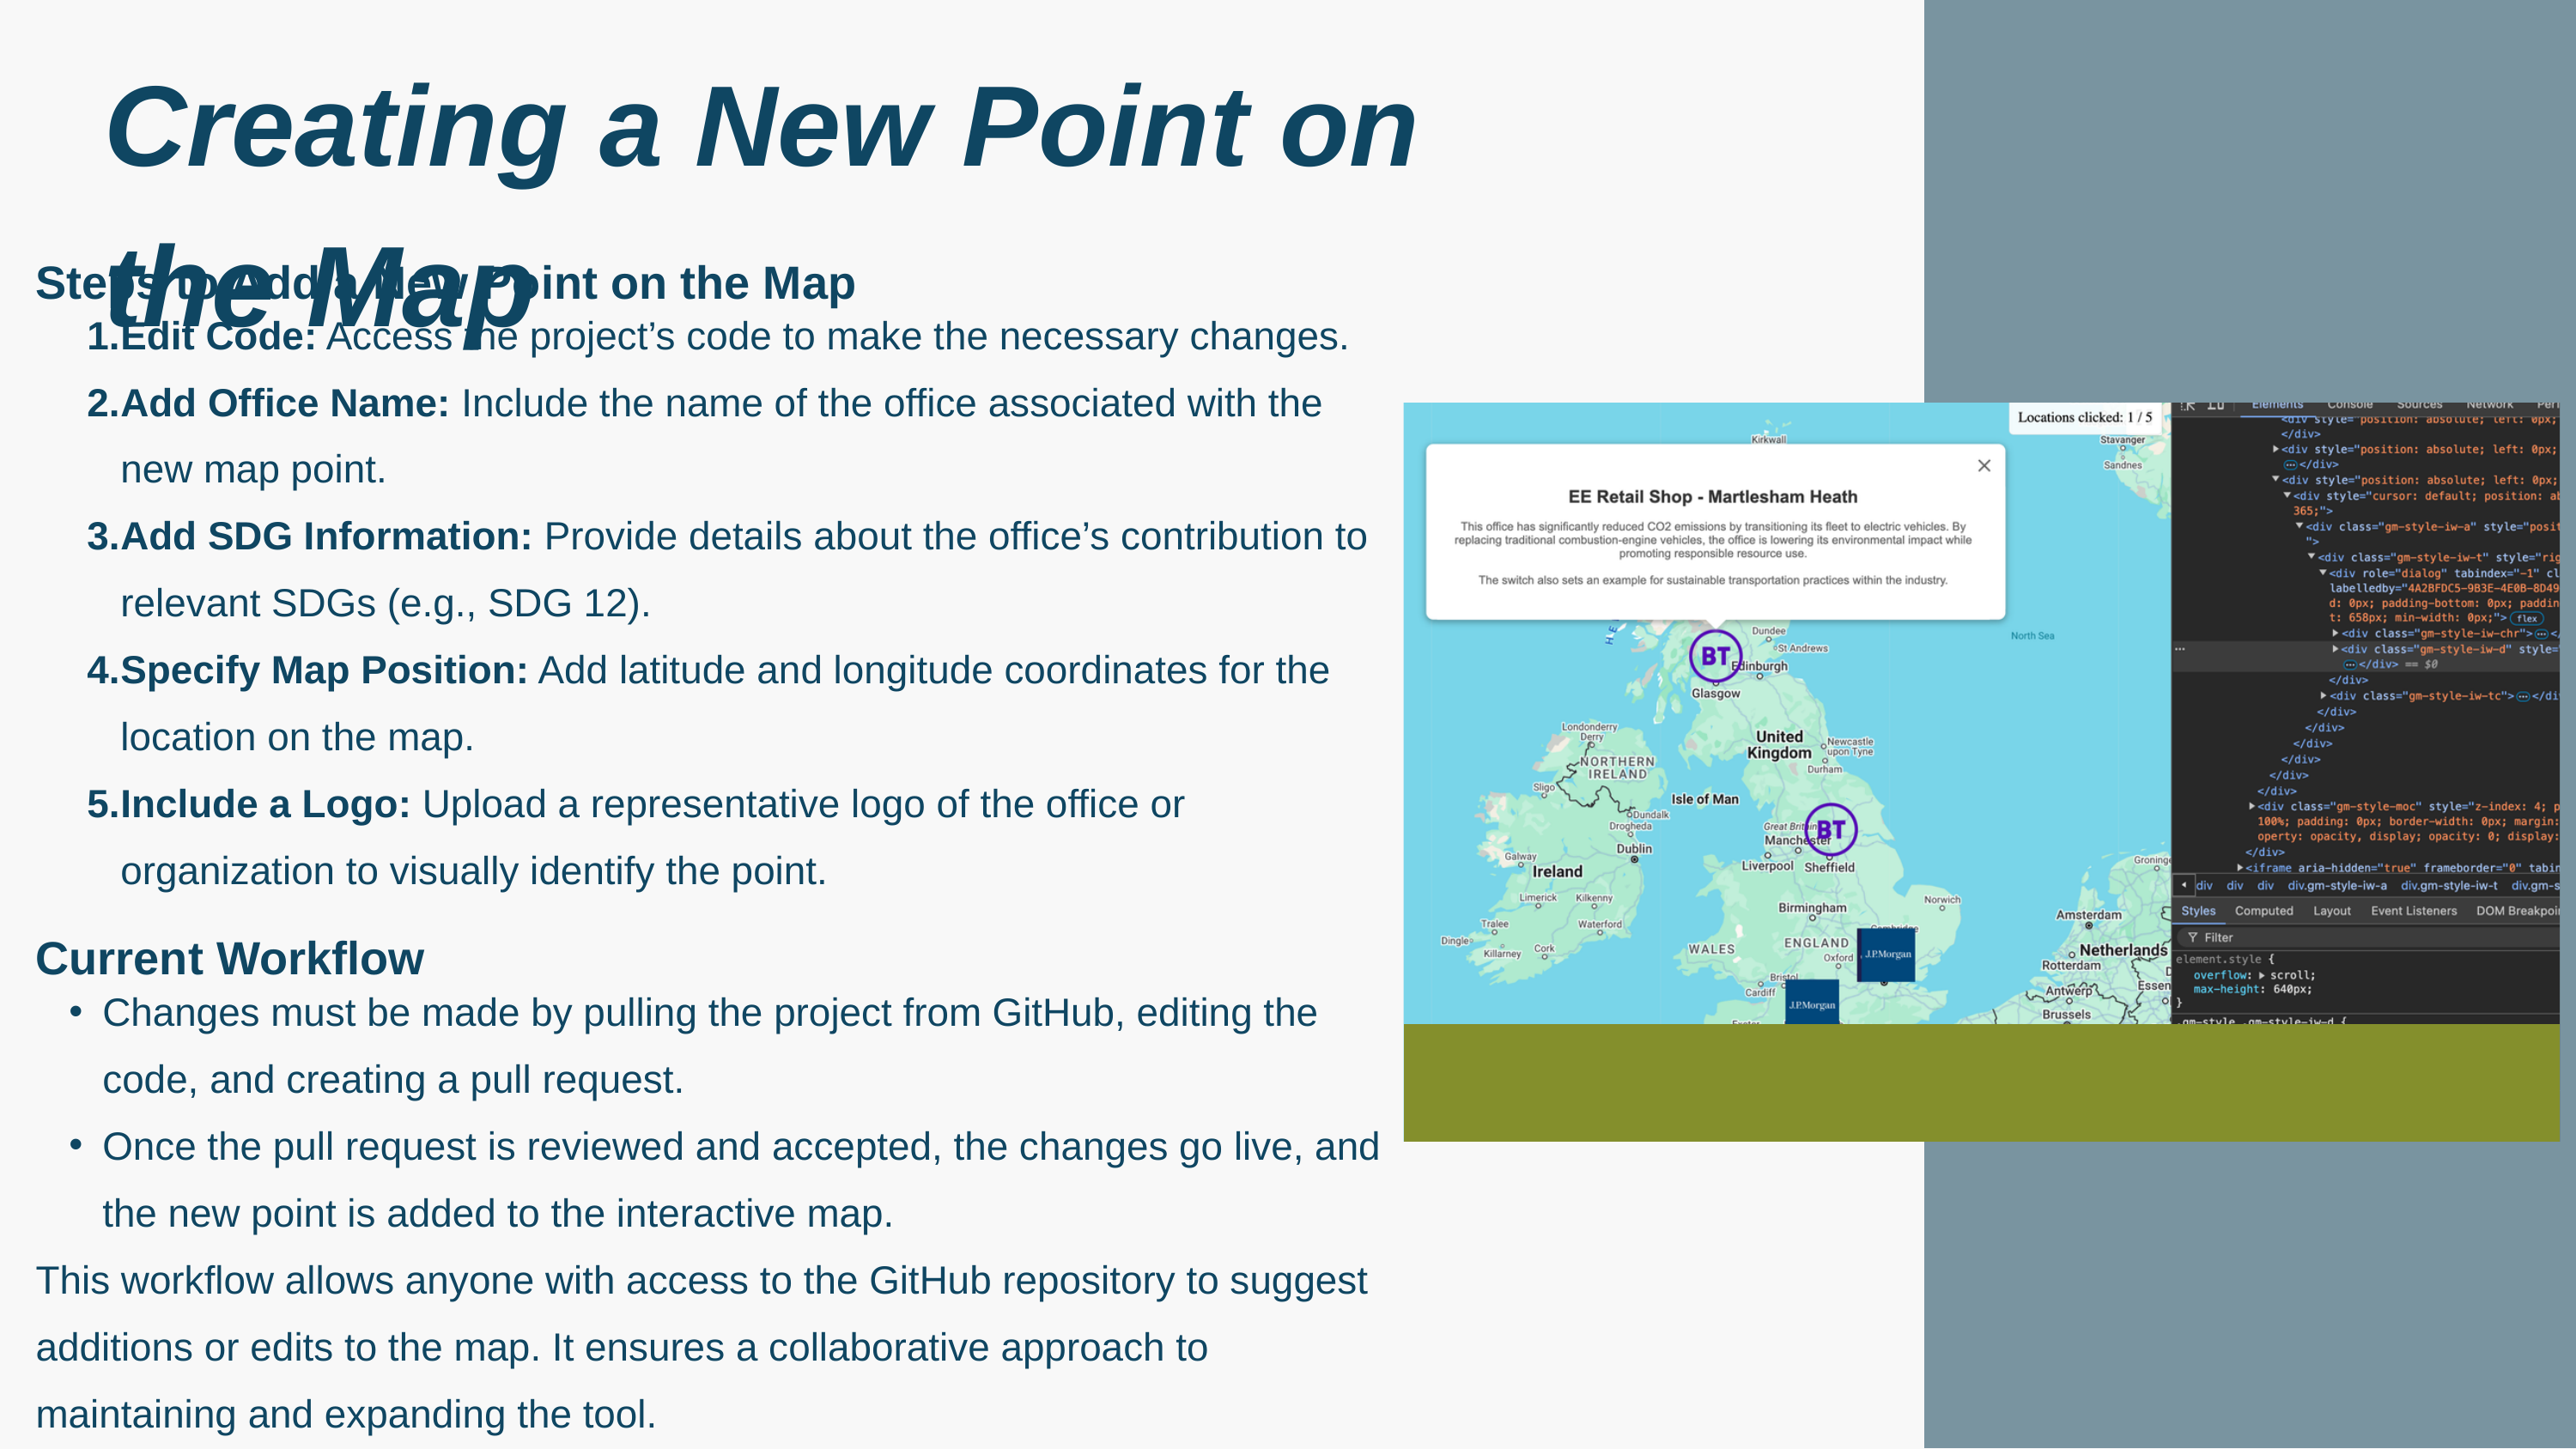

Creating a New Point on the Map
Steps to Add a New Point on the Map
Edit Code: Access the project’s code to make the necessary changes.
Add Office Name: Include the name of the office associated with the new map point.
Add SDG Information: Provide details about the office’s contribution to relevant SDGs (e.g., SDG 12).
Specify Map Position: Add latitude and longitude coordinates for the location on the map.
Include a Logo: Upload a representative logo of the office or organization to visually identify the point.

Current Workflow
Changes must be made by pulling the project from GitHub, editing the code, and creating a pull request.
Once the pull request is reviewed and accepted, the changes go live, and the new point is added to the interactive map.
This workflow allows anyone with access to the GitHub repository to suggest additions or edits to the map. It ensures a collaborative approach to maintaining and expanding the tool.